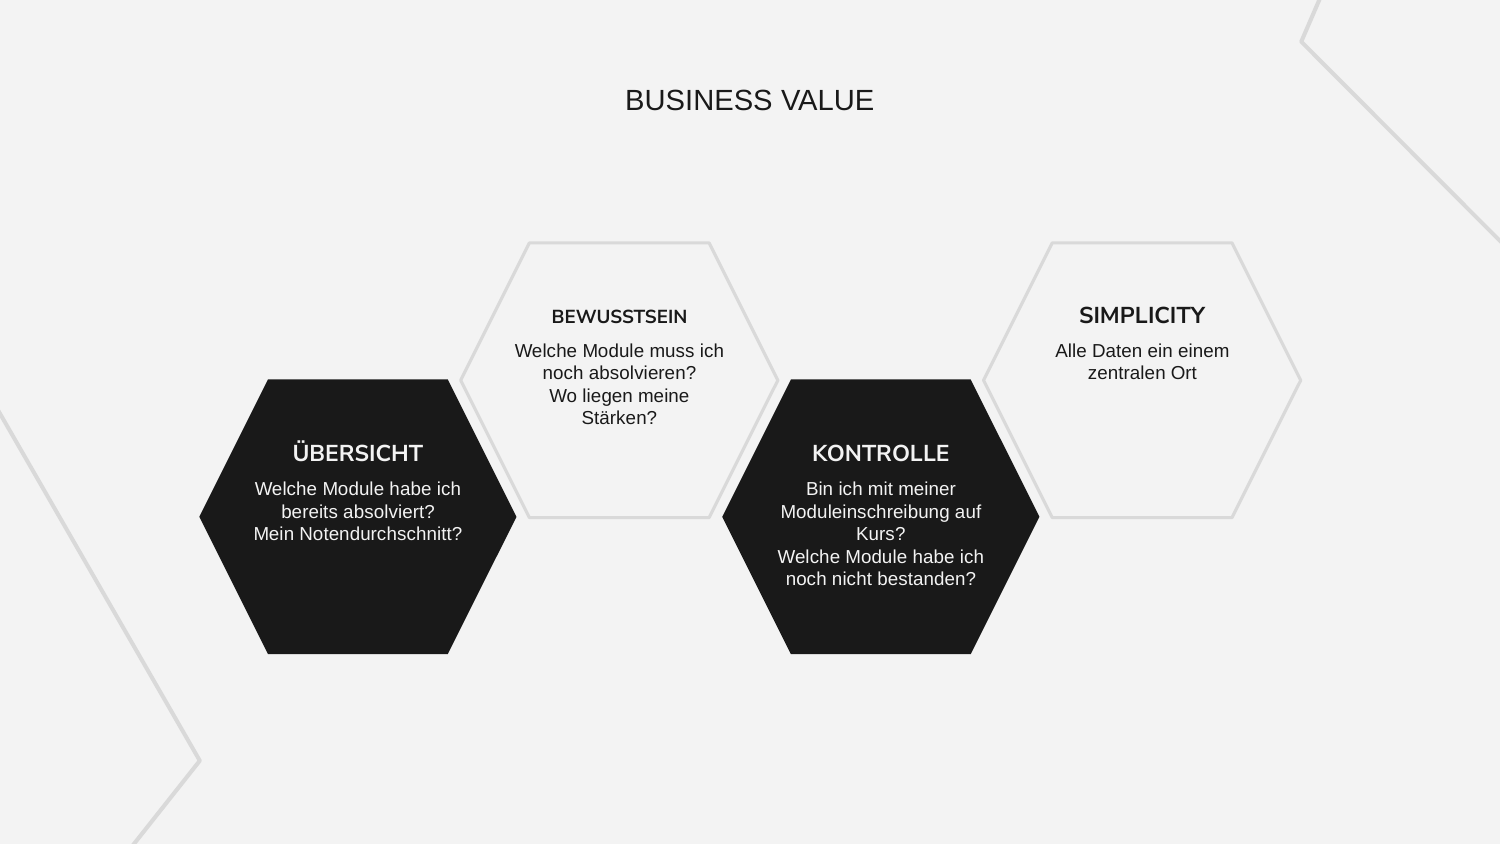

# BUSINESS VALUE

BEWUSSTSEIN
SIMPLICITY
Welche Module muss ich noch absolvieren?
Wo liegen meine Stärken?

Alle Daten ein einem zentralen Ort

ÜBERSICHT
KONTROLLE
Welche Module habe ich bereits absolviert?
Mein Notendurchschnitt?

Bin ich mit meiner Moduleinschreibung auf Kurs?
Welche Module habe ich noch nicht bestanden?